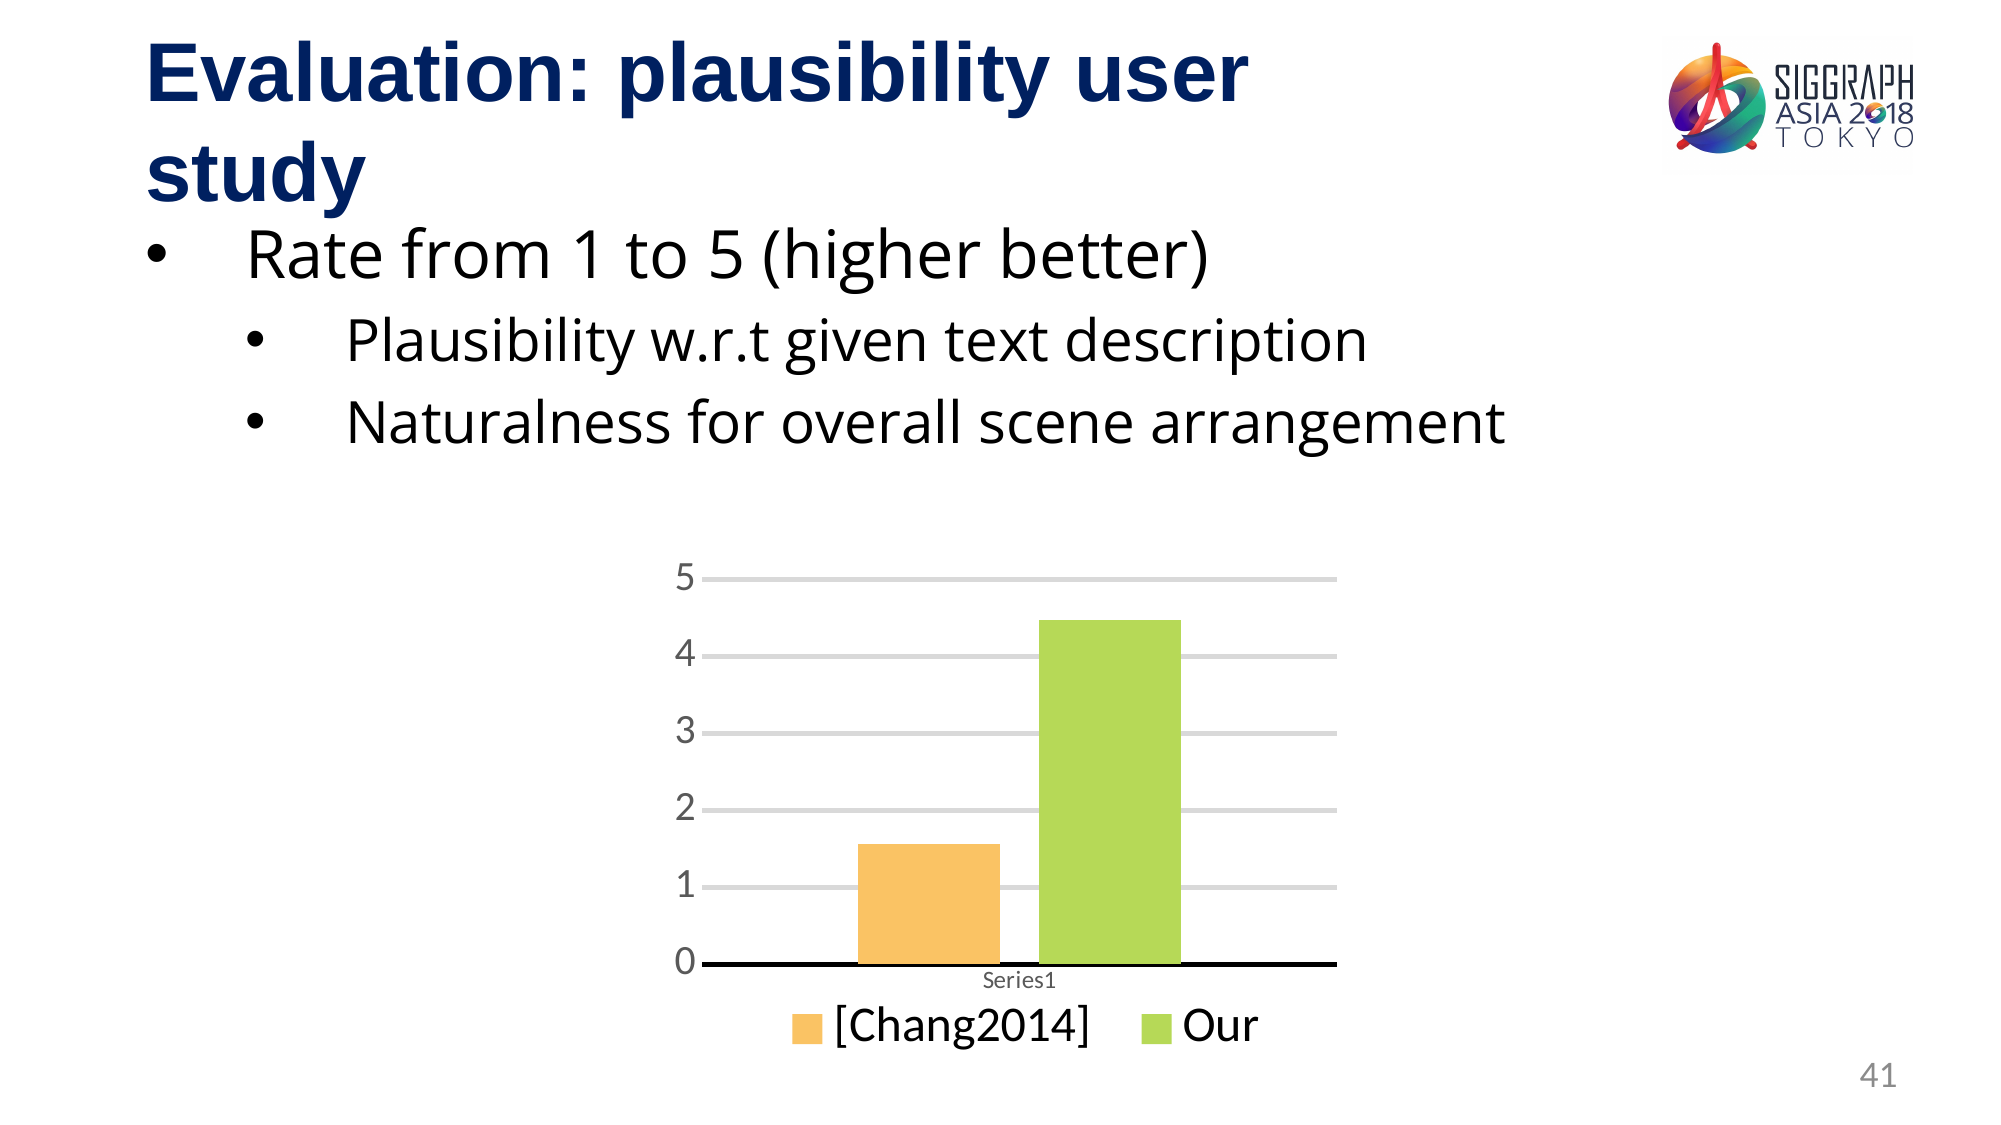

# Evaluation: plausibility user study
Rate from 1 to 5 (higher better)
Plausibility w.r.t given text description
Naturalness for overall scene arrangement

### Chart

| Category | [Chang2014] | Our |
|---|---|---|
|  | 1.56 | 4.48 |
41